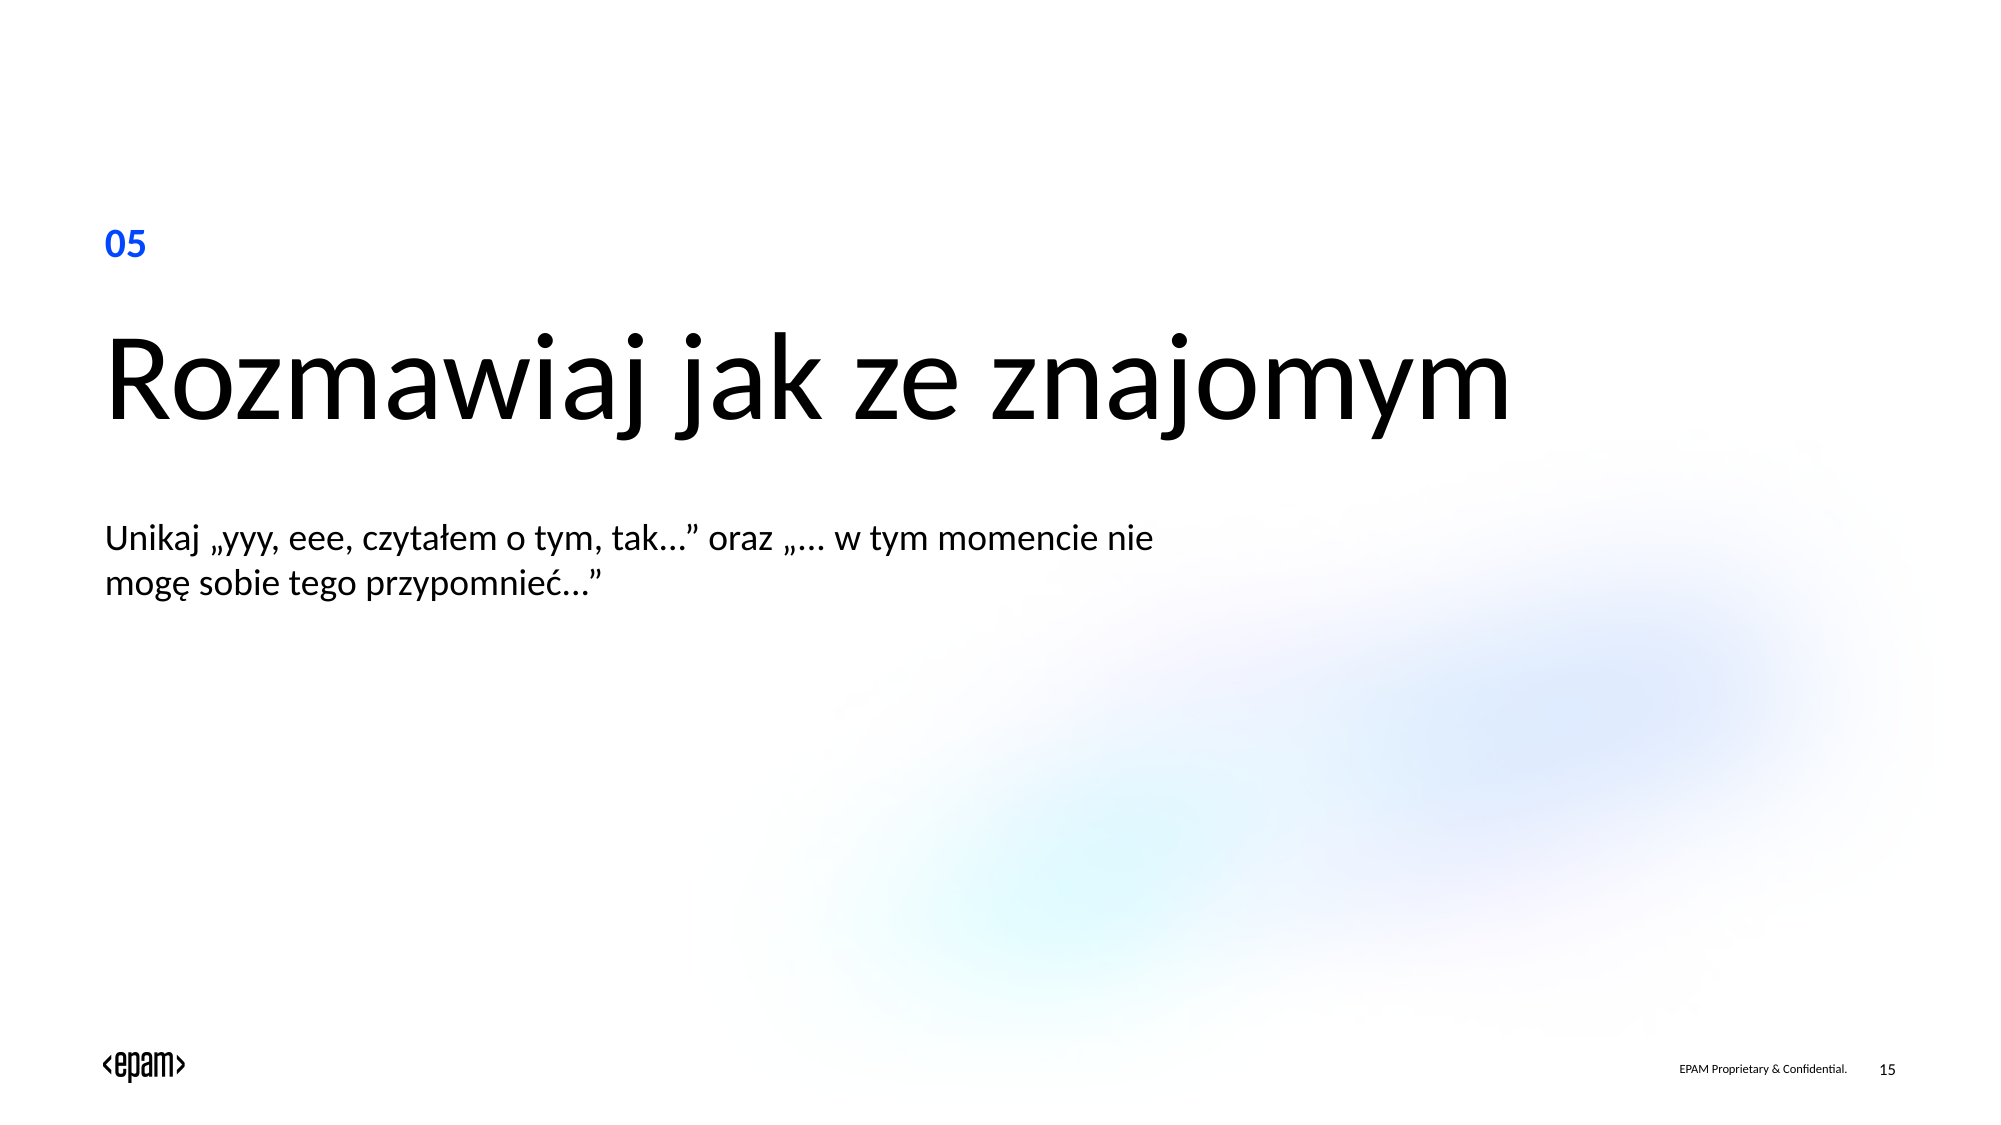

05
Rozmawiaj jak ze znajomym
Unikaj „yyy, eee, czytałem o tym, tak...” oraz „... w tym momencie nie mogę sobie tego przypomnieć...”